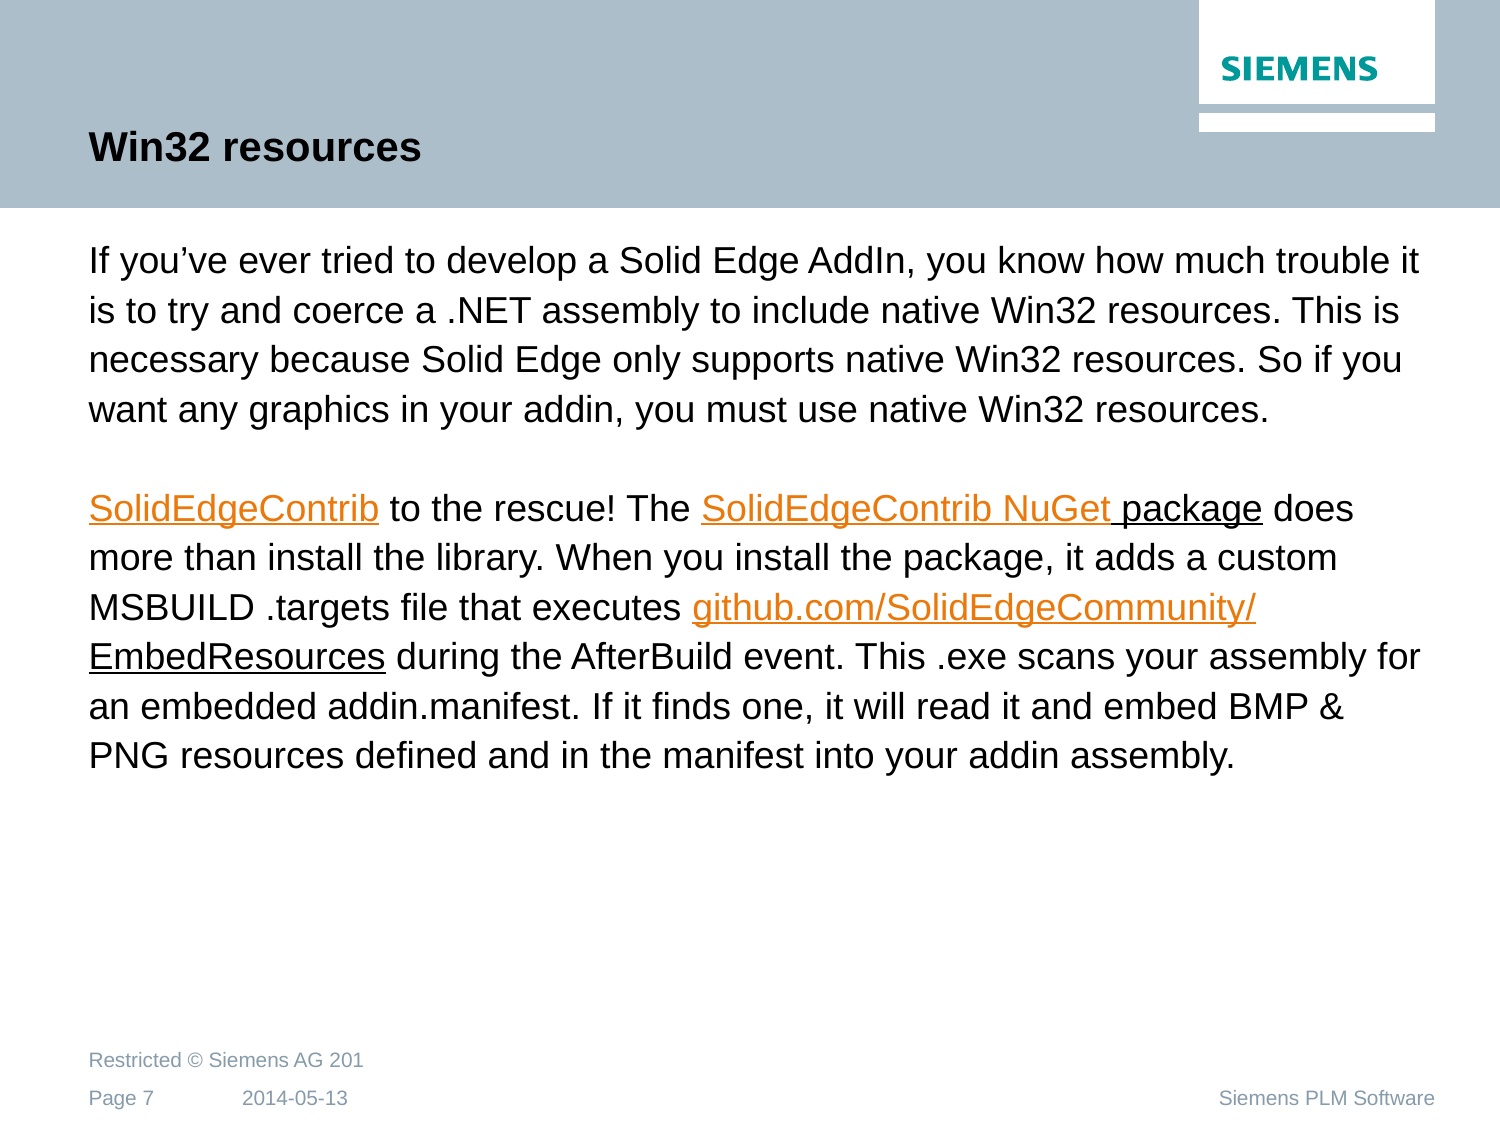

Win32 resources
If you’ve ever tried to develop a Solid Edge AddIn, you know how much trouble it is to try and coerce a .NET assembly to include native Win32 resources. This is necessary because Solid Edge only supports native Win32 resources. So if you want any graphics in your addin, you must use native Win32 resources.

SolidEdgeContrib to the rescue! The SolidEdgeContrib NuGet package does more than install the library. When you install the package, it adds a custom MSBUILD .targets file that executes github.com/SolidEdgeCommunity/EmbedResources during the AfterBuild event. This .exe scans your assembly for an embedded addin.manifest. If it finds one, it will read it and embed BMP & PNG resources defined and in the manifest into your addin assembly.